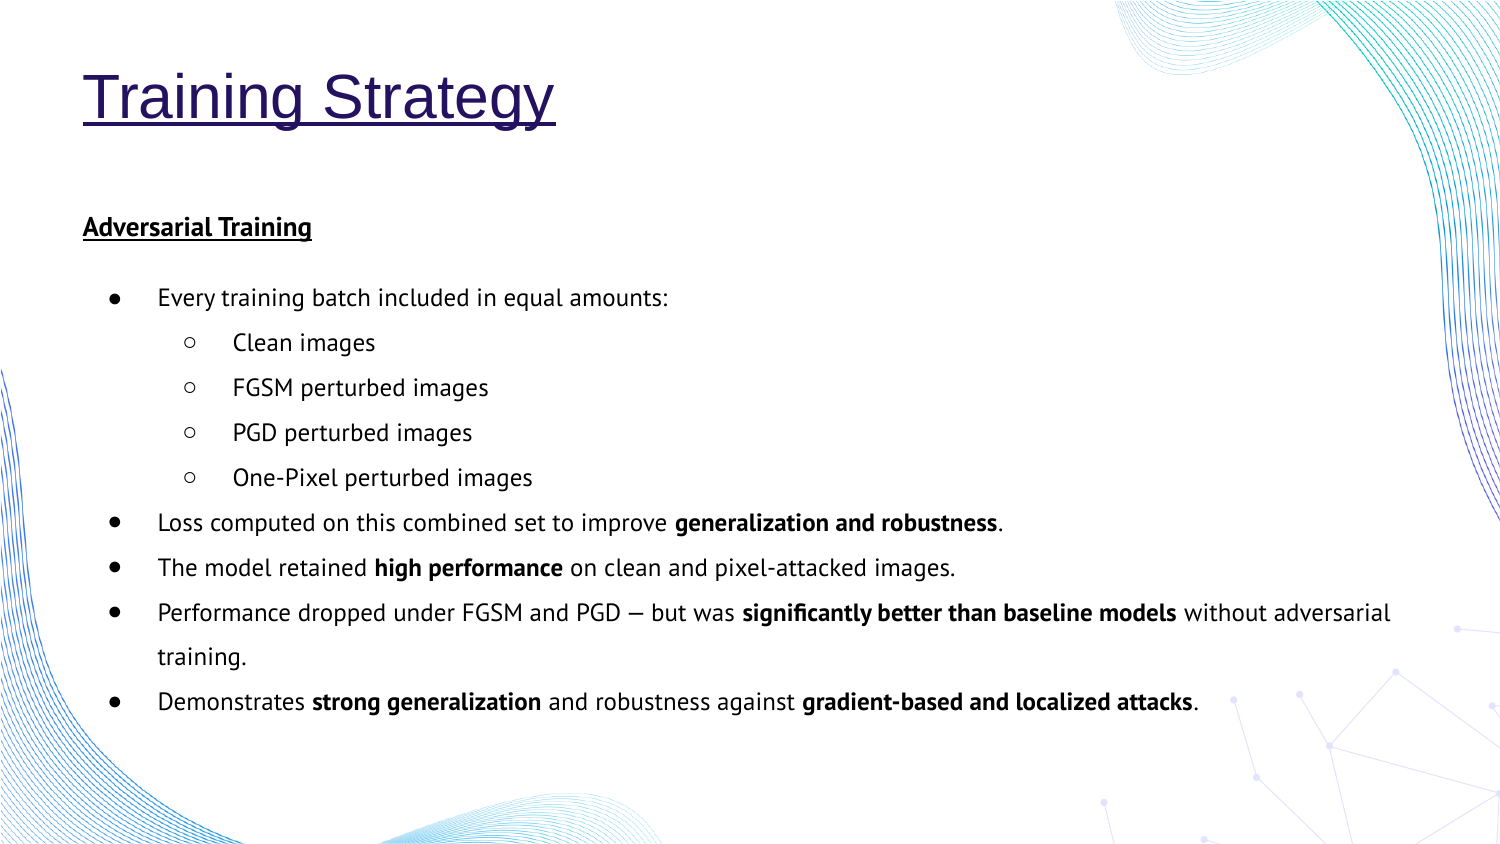

# Training Strategy
Adversarial Training
Every training batch included in equal amounts:
Clean images
FGSM perturbed images
PGD perturbed images
One-Pixel perturbed images
Loss computed on this combined set to improve generalization and robustness.
The model retained high performance on clean and pixel-attacked images.
Performance dropped under FGSM and PGD — but was significantly better than baseline models without adversarial training.
Demonstrates strong generalization and robustness against gradient-based and localized attacks.